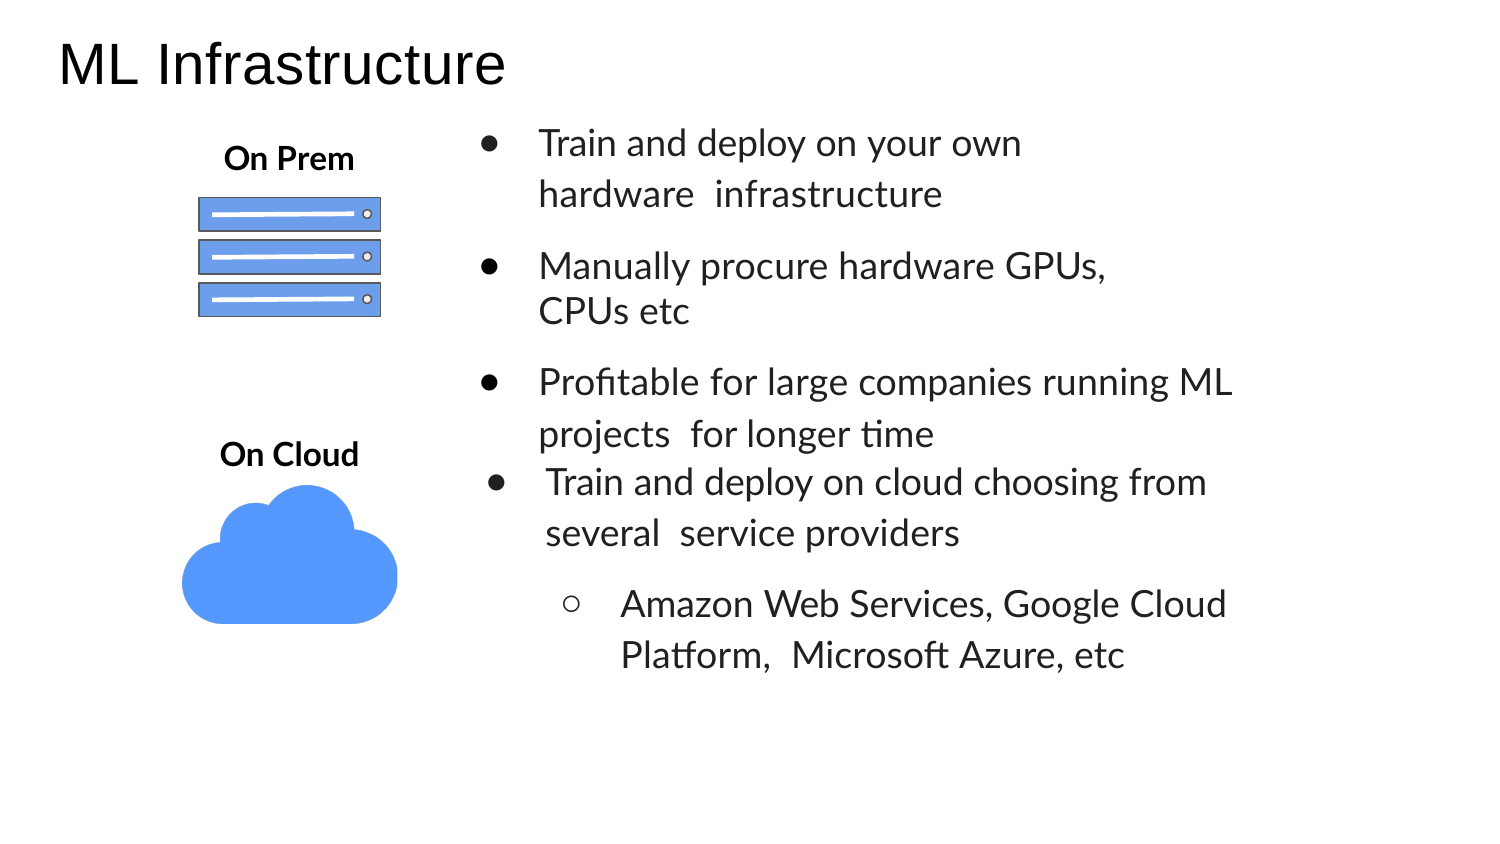

ML Infrastructure
Train and deploy on your own hardware  infrastructure
Manually procure hardware GPUs, CPUs etc
Proﬁtable for large companies running ML projects  for longer time
On Prem

On Cloud
Train and deploy on cloud choosing from several  service providers
Amazon Web Services, Google Cloud Platform,  Microsoft Azure, etc